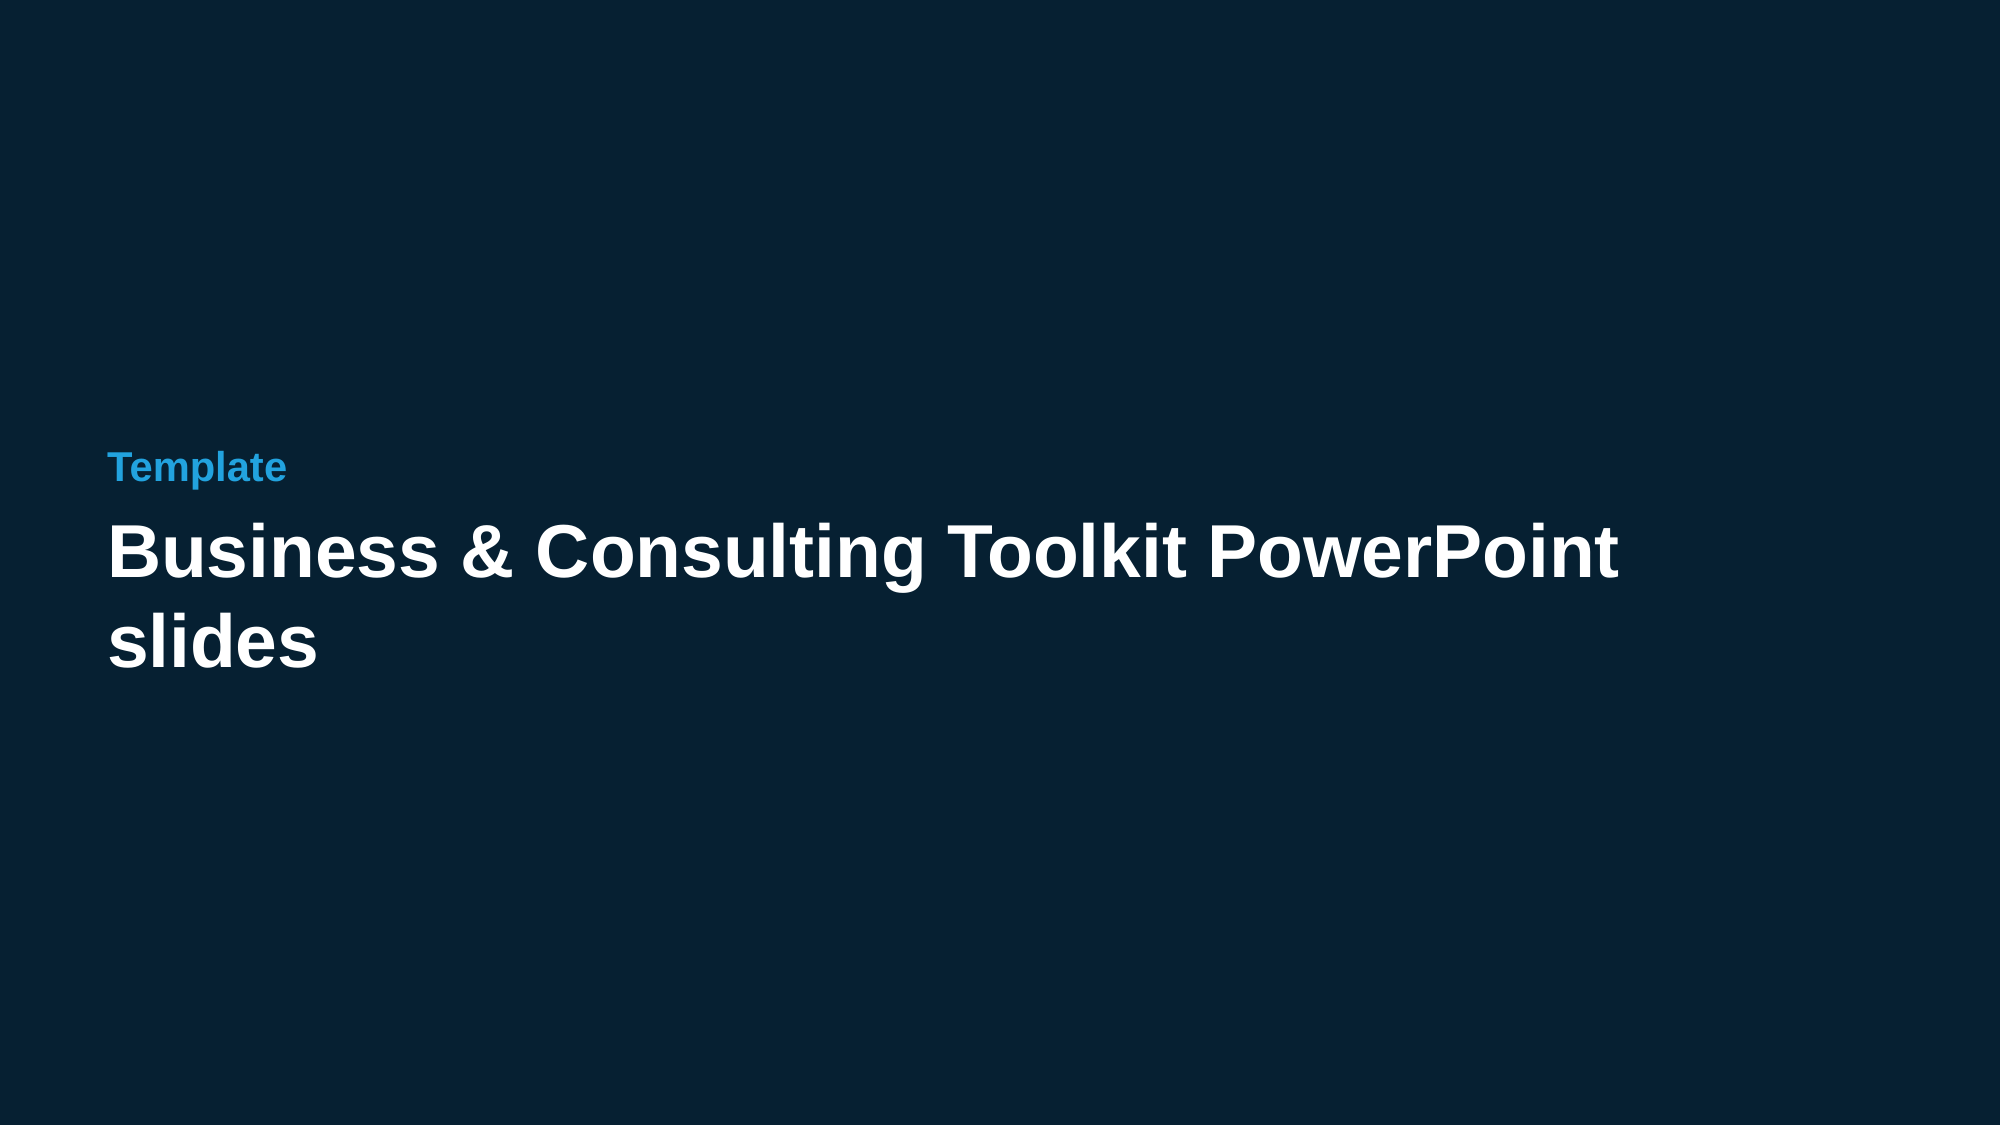

Template
Business & Consulting Toolkit PowerPoint slides